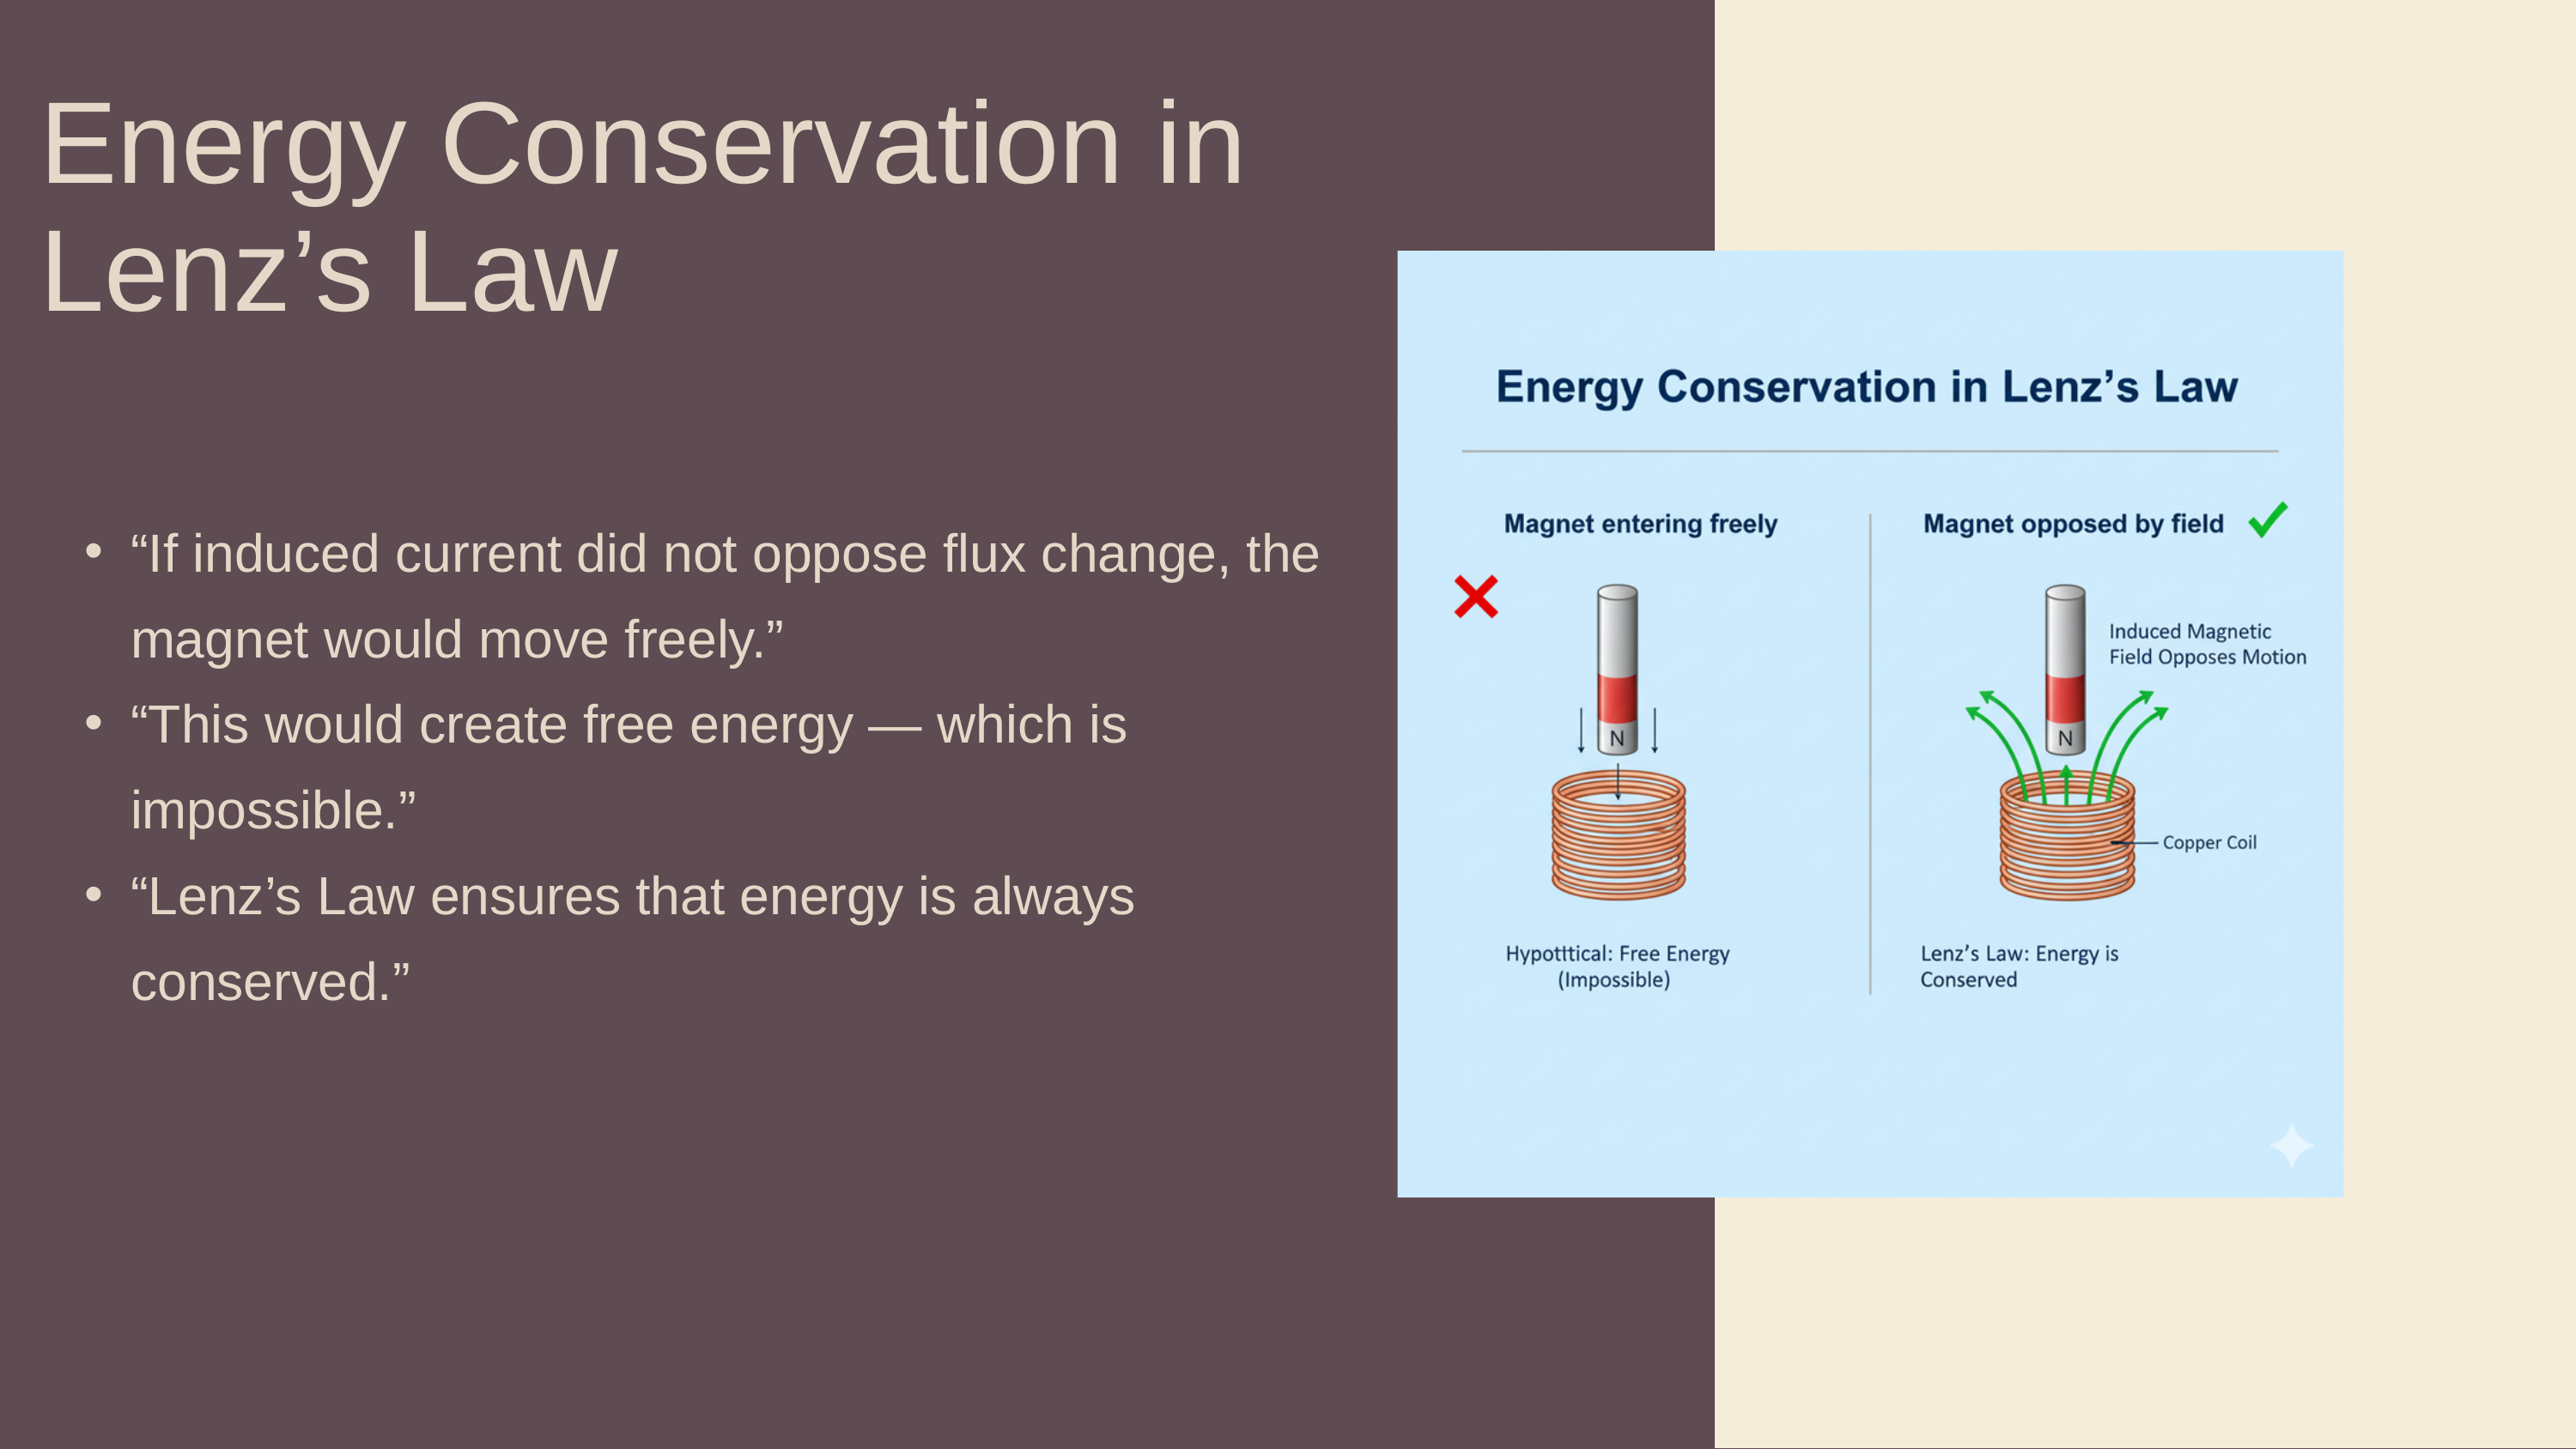

Energy Conservation in Lenz’s Law

“If induced current did not oppose flux change, the magnet would move freely.”
“This would create free energy — which is impossible.”
“Lenz’s Law ensures that energy is always conserved.”